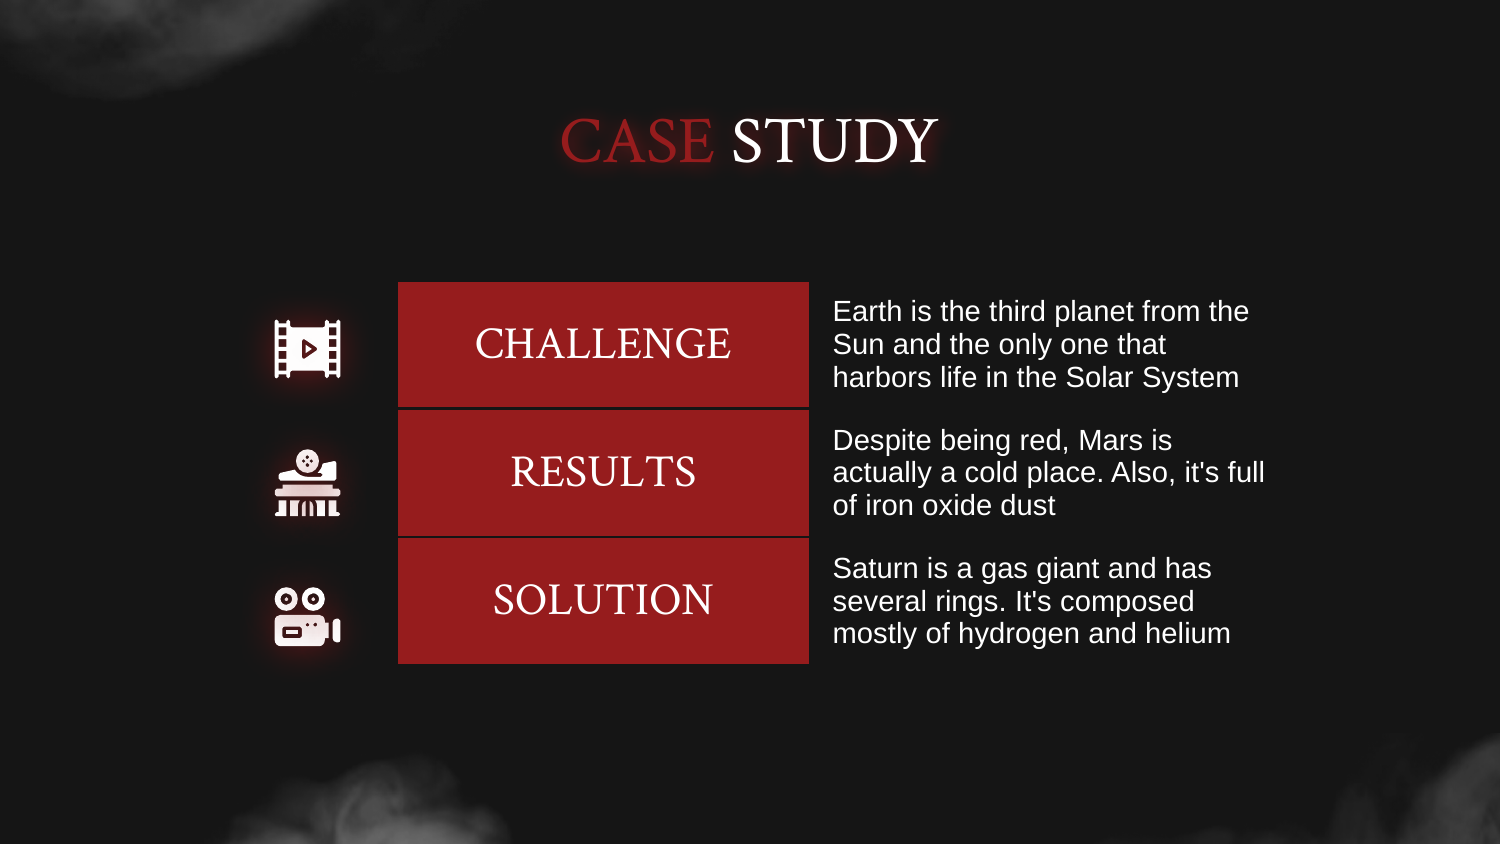

# CASE STUDY
|  | CHALLENGE | Earth is the third planet from the Sun and the only one that harbors life in the Solar System |
| --- | --- | --- |
|  | RESULTS | Despite being red, Mars is actually a cold place. Also, it's full of iron oxide dust |
|  | SOLUTION | Saturn is a gas giant and has several rings. It's composed mostly of hydrogen and helium |